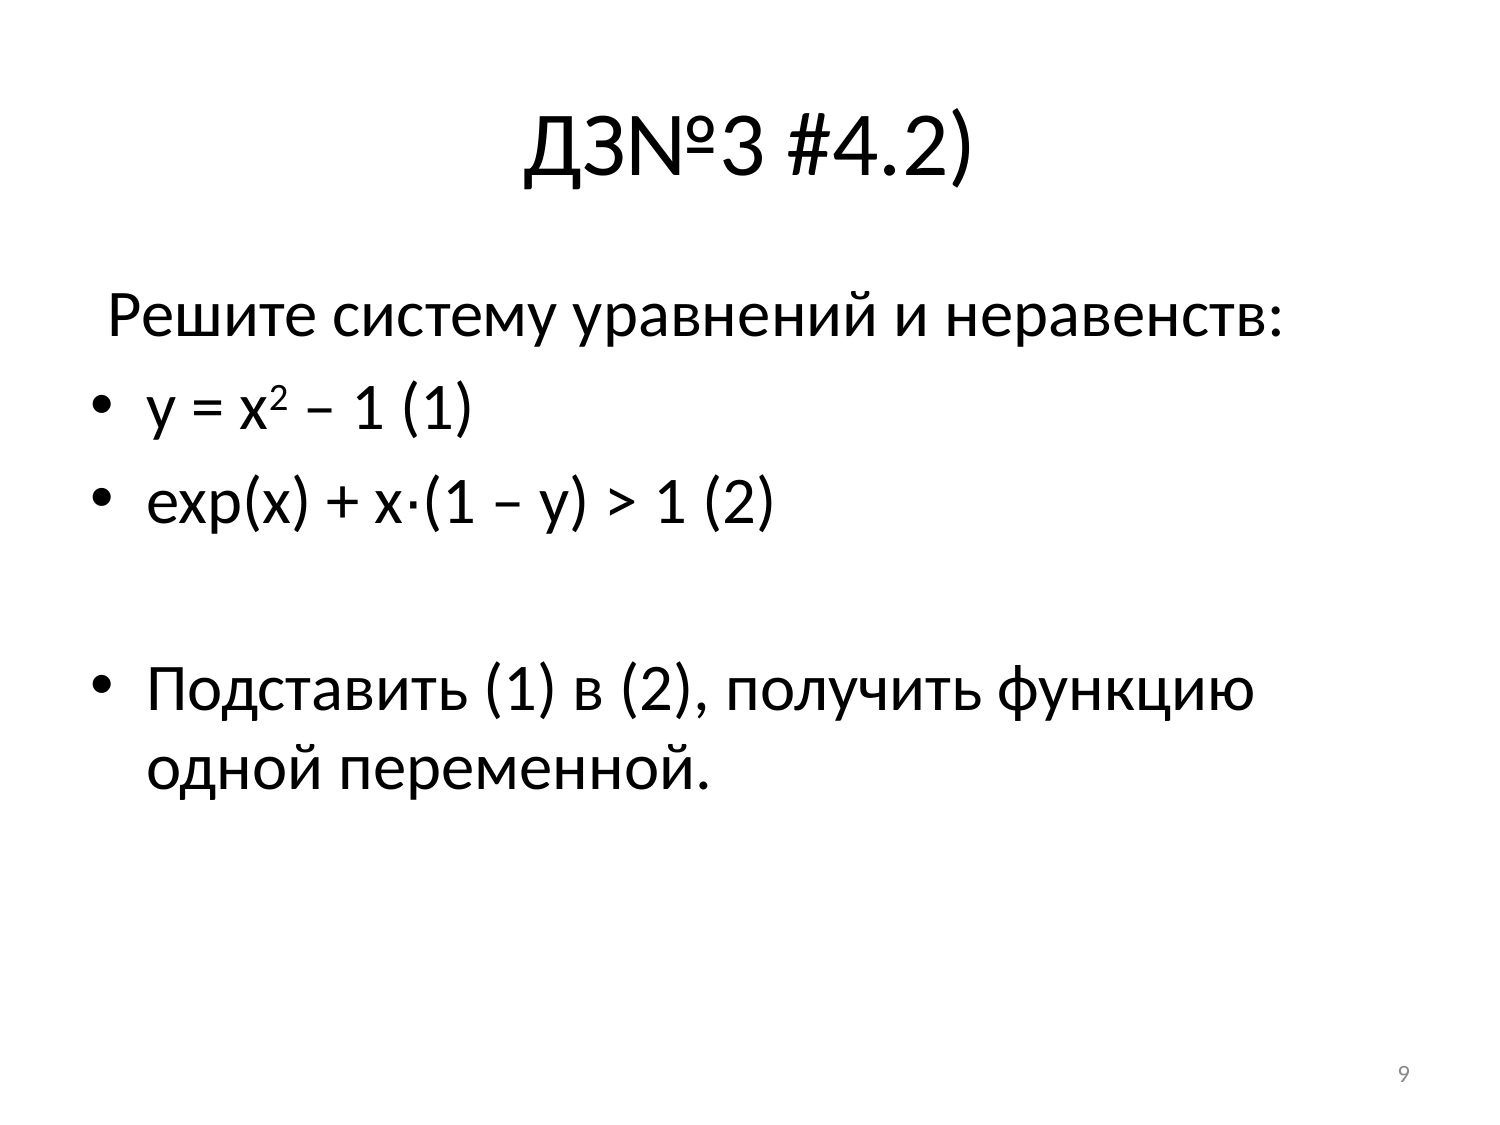

# ДЗ№3 #4.2)
Решите систему уравнений и неравенств:
y = x2 – 1 (1)
exp(x) + x∙(1 – y) > 1 (2)

Подставить (1) в (2), получить функцию одной переменной.

9